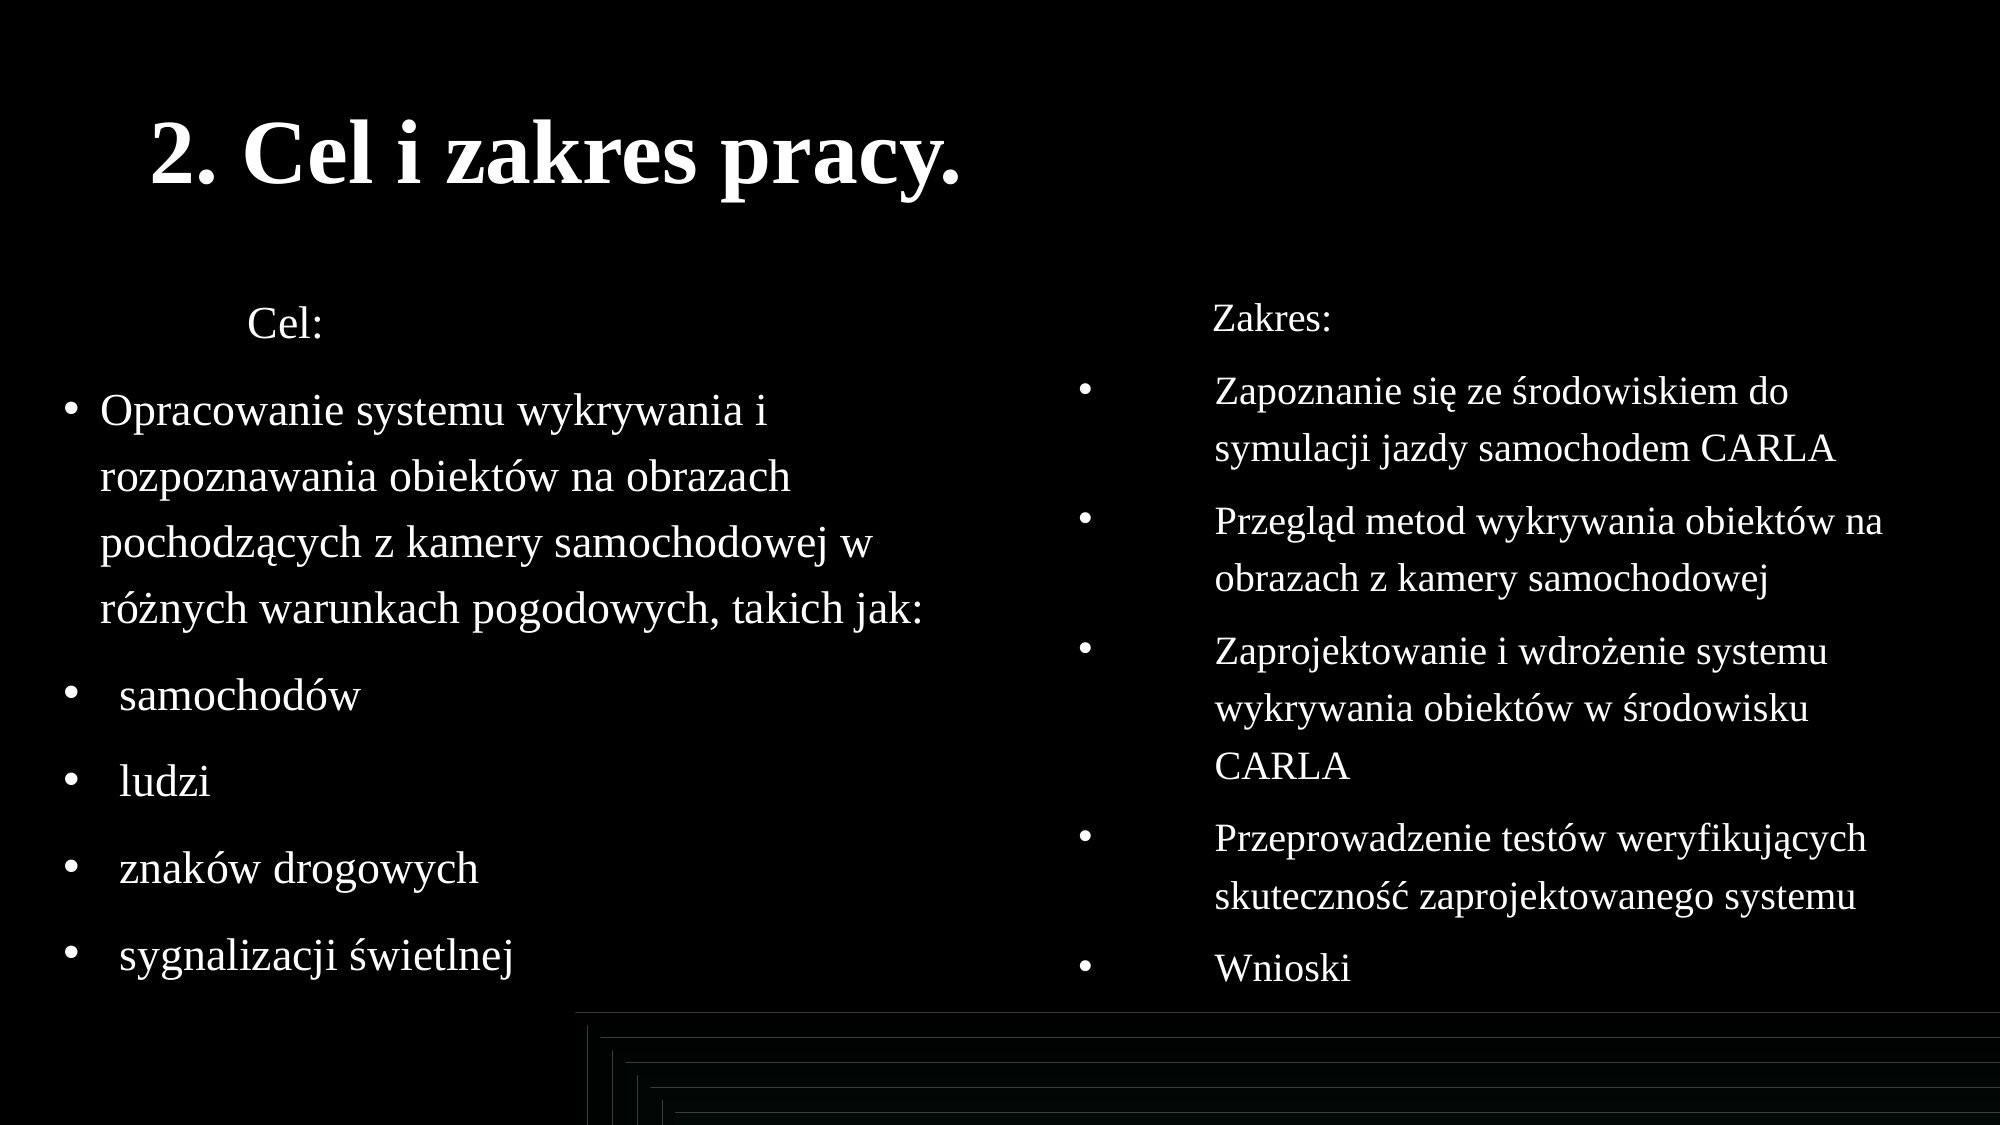

# 2. Cel i zakres pracy.
	   Cel:
Opracowanie systemu wykrywania i rozpoznawania obiektów na obrazach pochodzących z kamery samochodowej w różnych warunkach pogodowych, takich jak:
samochodów
ludzi
znaków drogowych
sygnalizacji świetlnej

	   Zakres:
Zapoznanie się ze środowiskiem do symulacji jazdy samochodem CARLA
Przegląd metod wykrywania obiektów na obrazach z kamery samochodowej
Zaprojektowanie i wdrożenie systemu wykrywania obiektów w środowisku CARLA
Przeprowadzenie testów weryfikujących skuteczność zaprojektowanego systemu
Wnioski